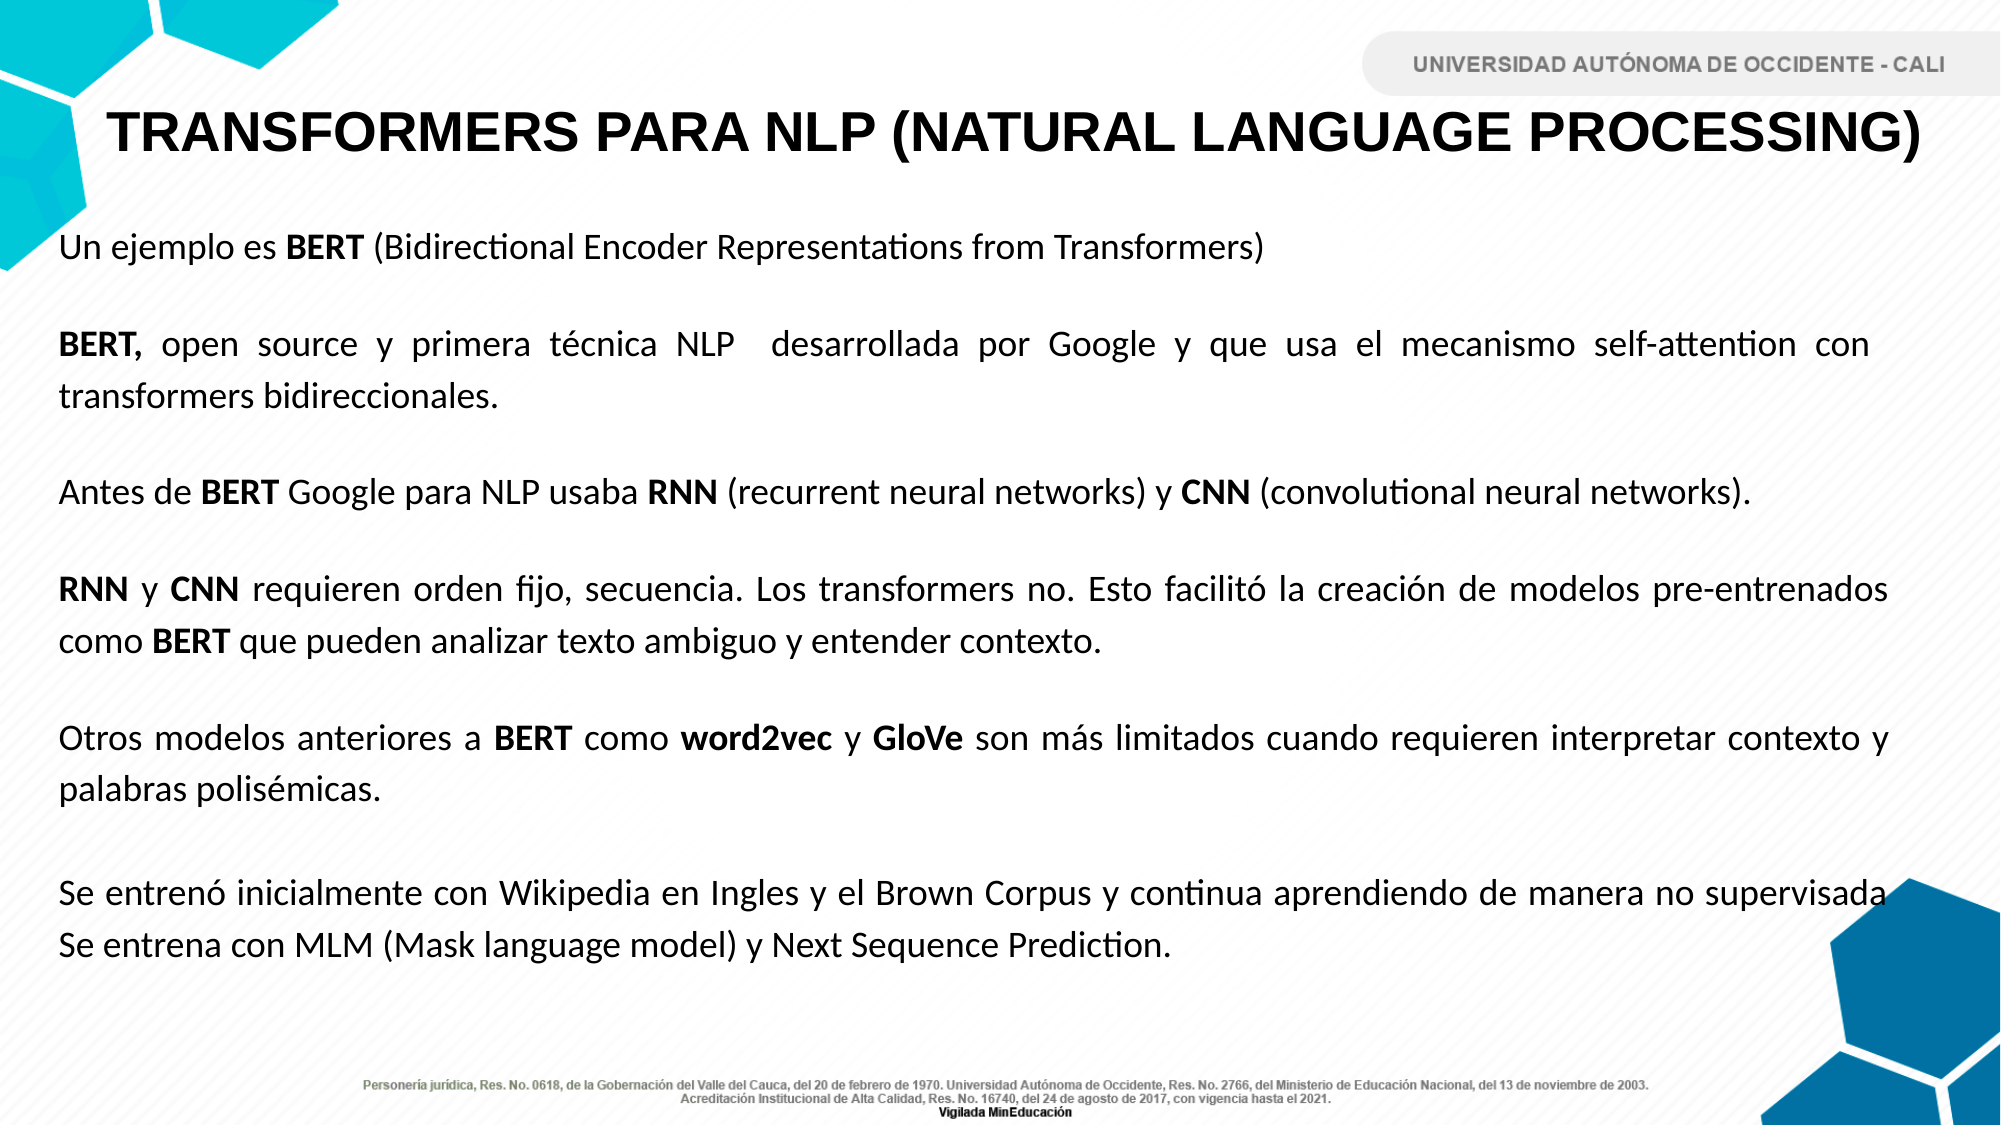

TRANSFORMERS PARA NLP (NATURAL LANGUAGE PROCESSING)
Un ejemplo es BERT (Bidirectional Encoder Representations from Transformers)

BERT, open source y primera técnica NLP  desarrollada por Google y que usa el mecanismo self-attention con  transformers bidireccionales.

Antes de BERT Google para NLP usaba RNN (recurrent neural networks) y CNN (convolutional neural networks).

RNN y CNN requieren orden fijo, secuencia. Los transformers no. Esto facilitó la creación de modelos pre-entrenados como BERT que pueden analizar texto ambiguo y entender contexto.

Otros modelos anteriores a BERT como word2vec y GloVe son más limitados cuando requieren interpretar contexto y palabras polisémicas.

Se entrenó inicialmente con Wikipedia en Ingles y el Brown Corpus y continua aprendiendo de manera no supervisada Se entrena con MLM (Mask language model) y Next Sequence Prediction.